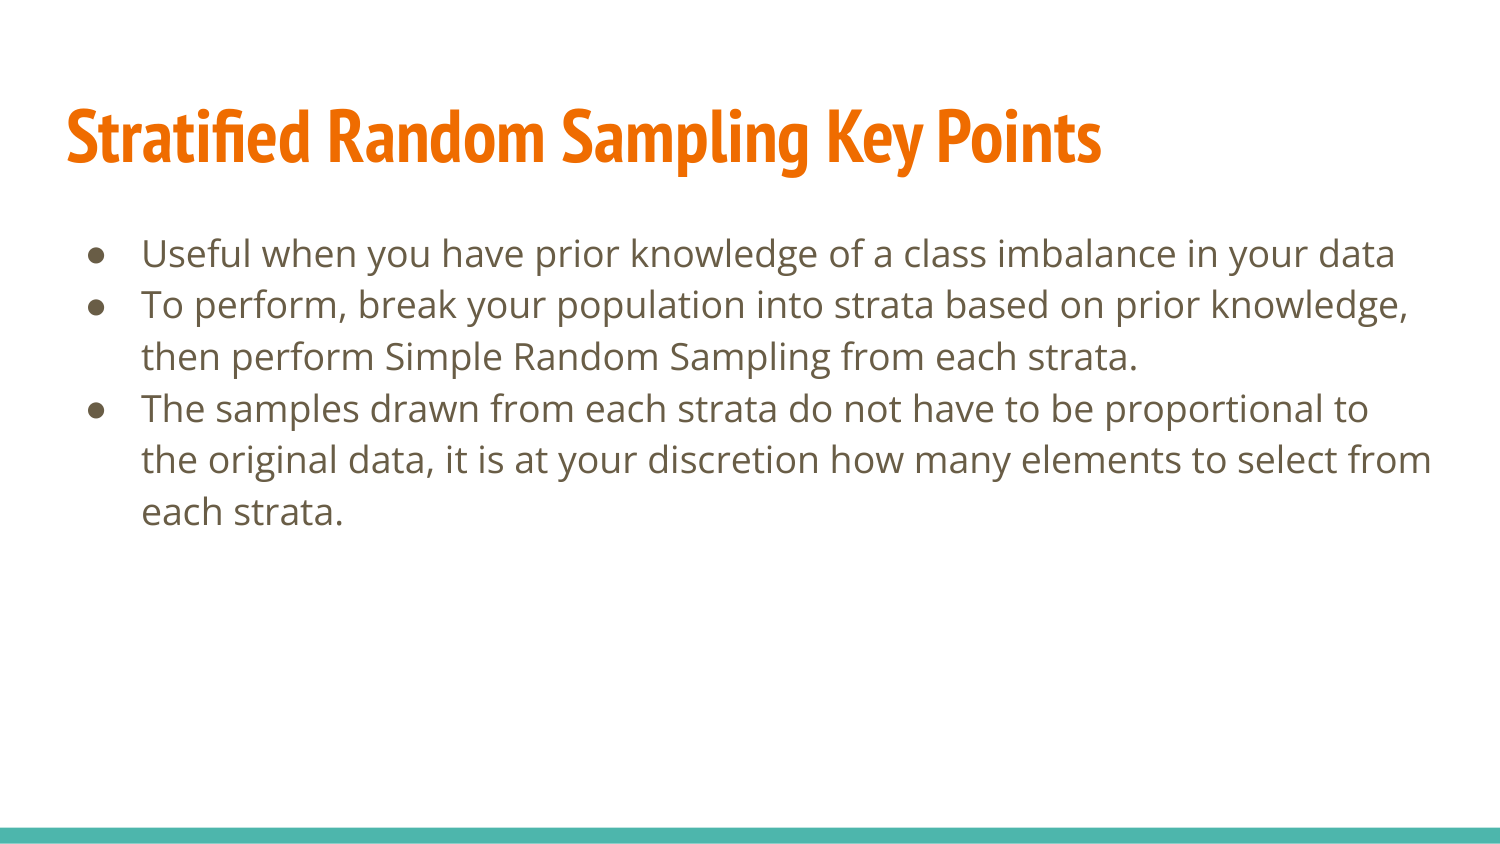

# Stratified Random Sampling Key Points
Useful when you have prior knowledge of a class imbalance in your data
To perform, break your population into strata based on prior knowledge, then perform Simple Random Sampling from each strata.
The samples drawn from each strata do not have to be proportional to the original data, it is at your discretion how many elements to select from each strata.